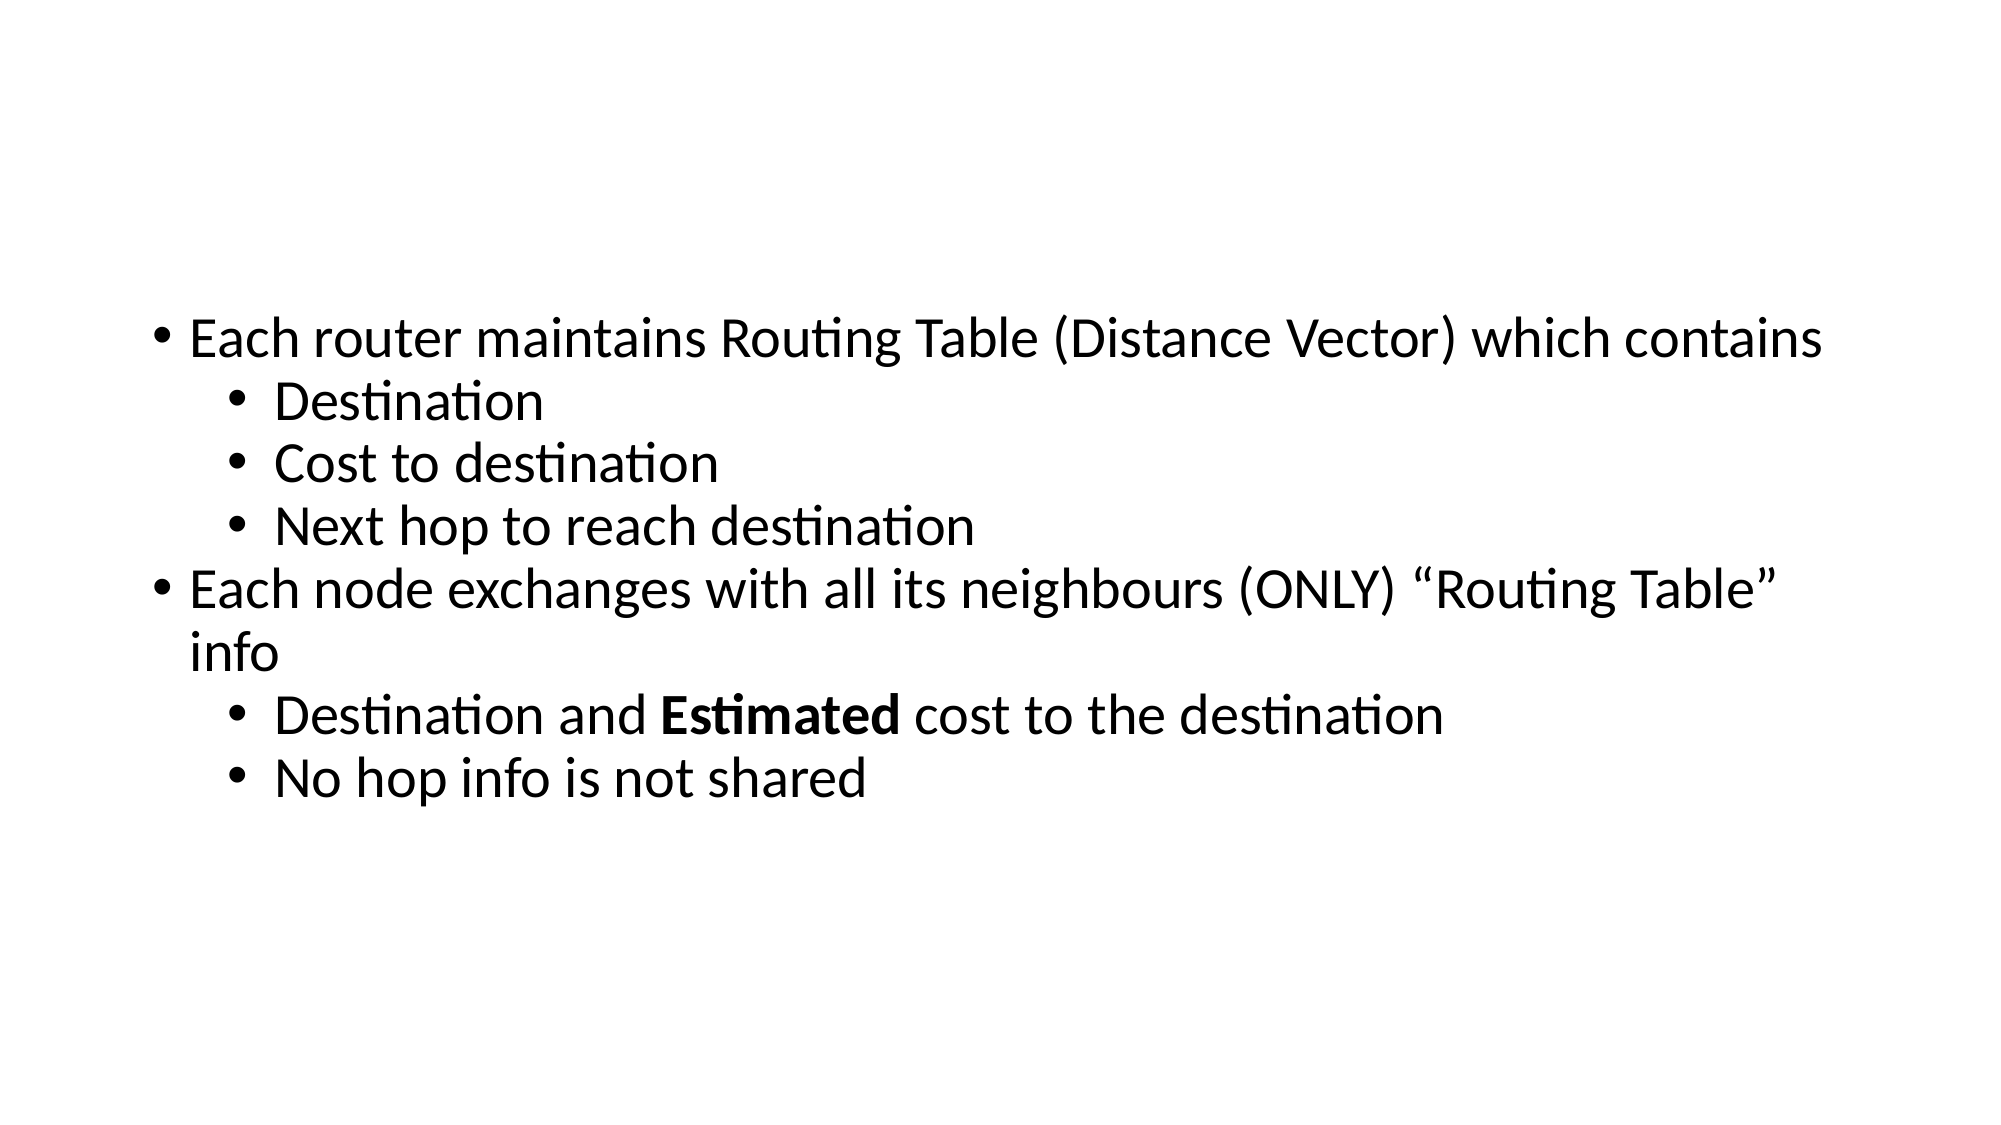

Each router maintains Routing Table (Distance Vector) which contains
Destination
Cost to destination
Next hop to reach destination
Each node exchanges with all its neighbours (ONLY) “Routing Table” info
Destination and Estimated cost to the destination
No hop info is not shared